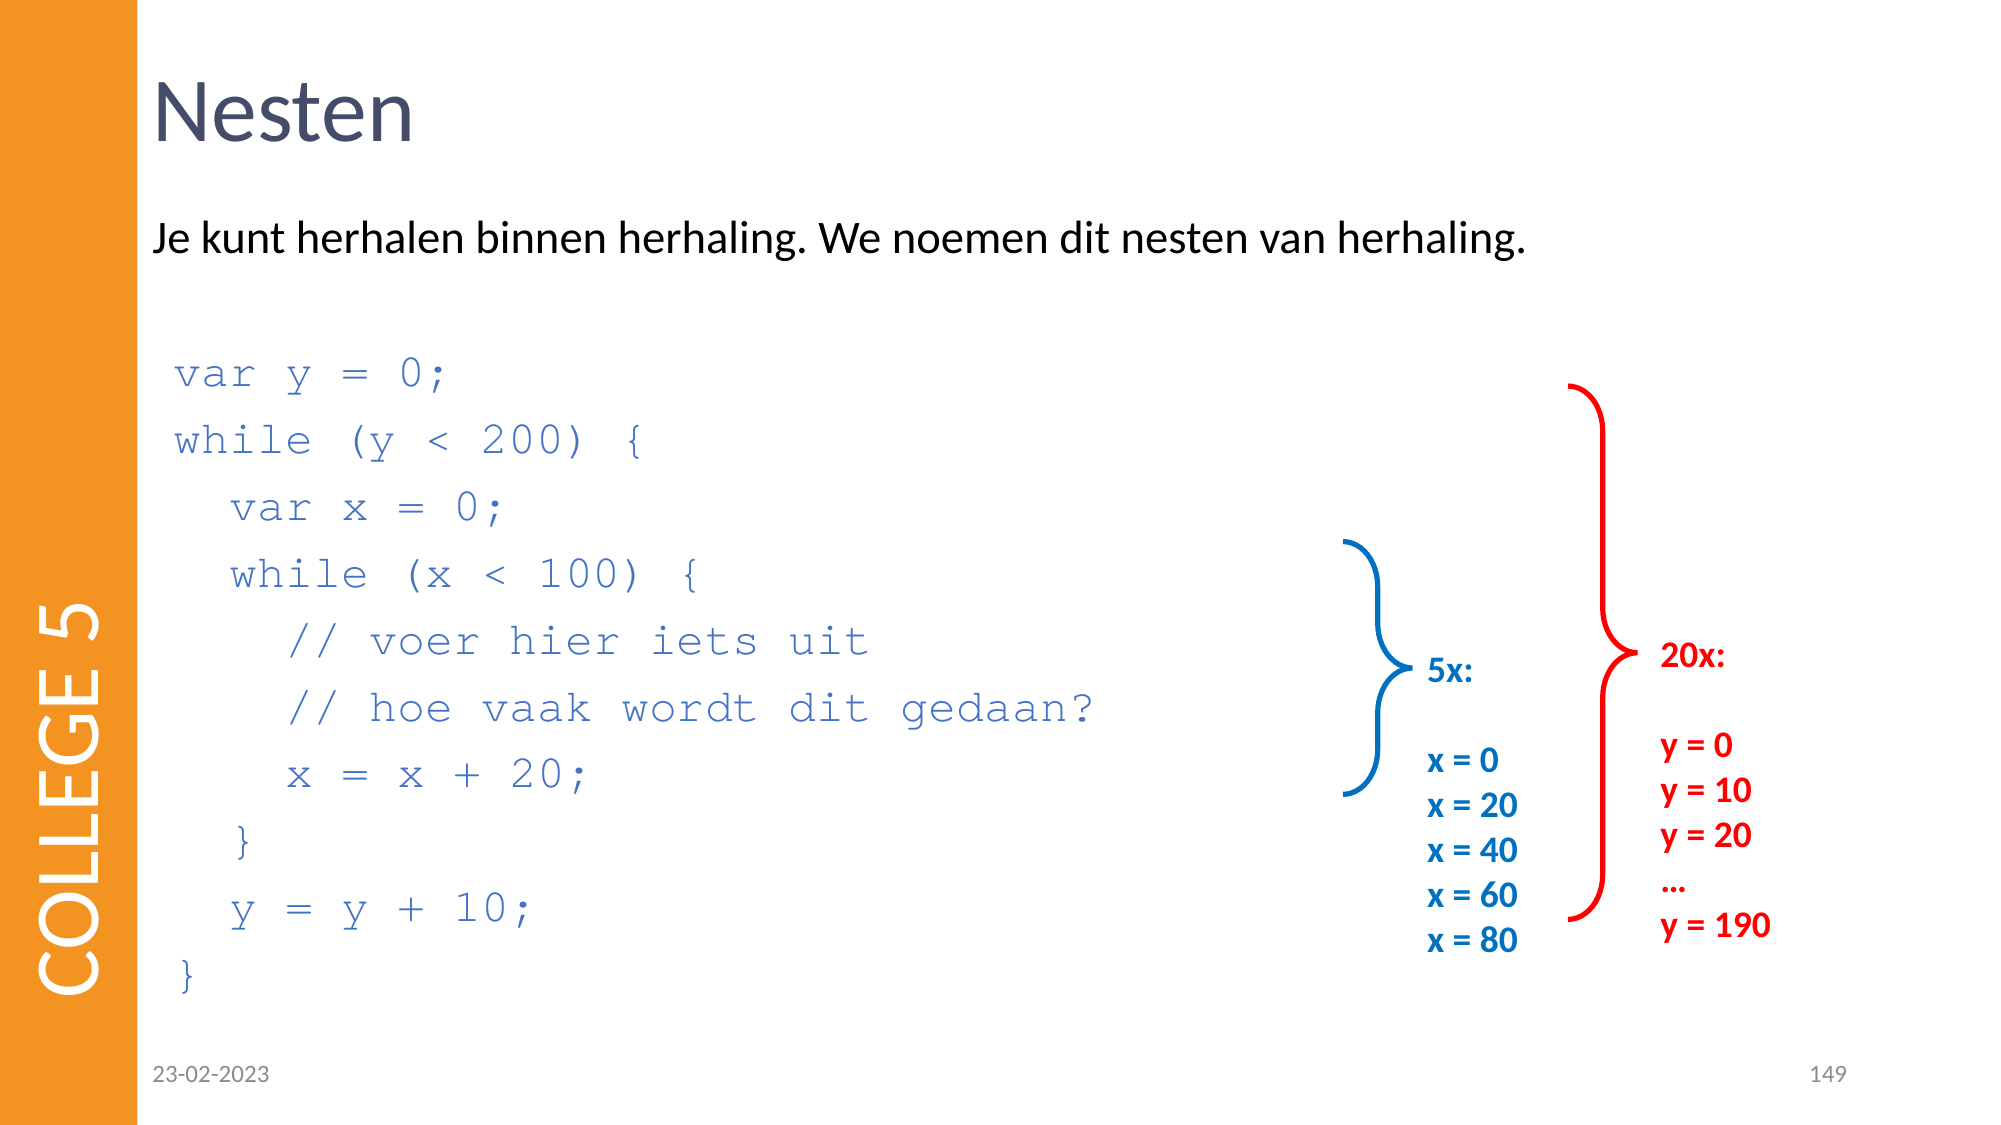

# Nesten
Je kunt herhalen binnen herhaling. We noemen dit nesten van herhaling.

var y = 0;
while (y < 200) {
  var x = 0;
  while (x < 100) {
    // voer hier iets uit
    // hoe vaak wordt dit gedaan?
    x = x + 20;
  }
  y = y + 10;
}

COLLEGE 5

20x:

y = 0
y = 10
y = 20
…
y = 190
5x:

x = 0
x = 20
x = 40
x = 60
x = 80
23-02-2023

149